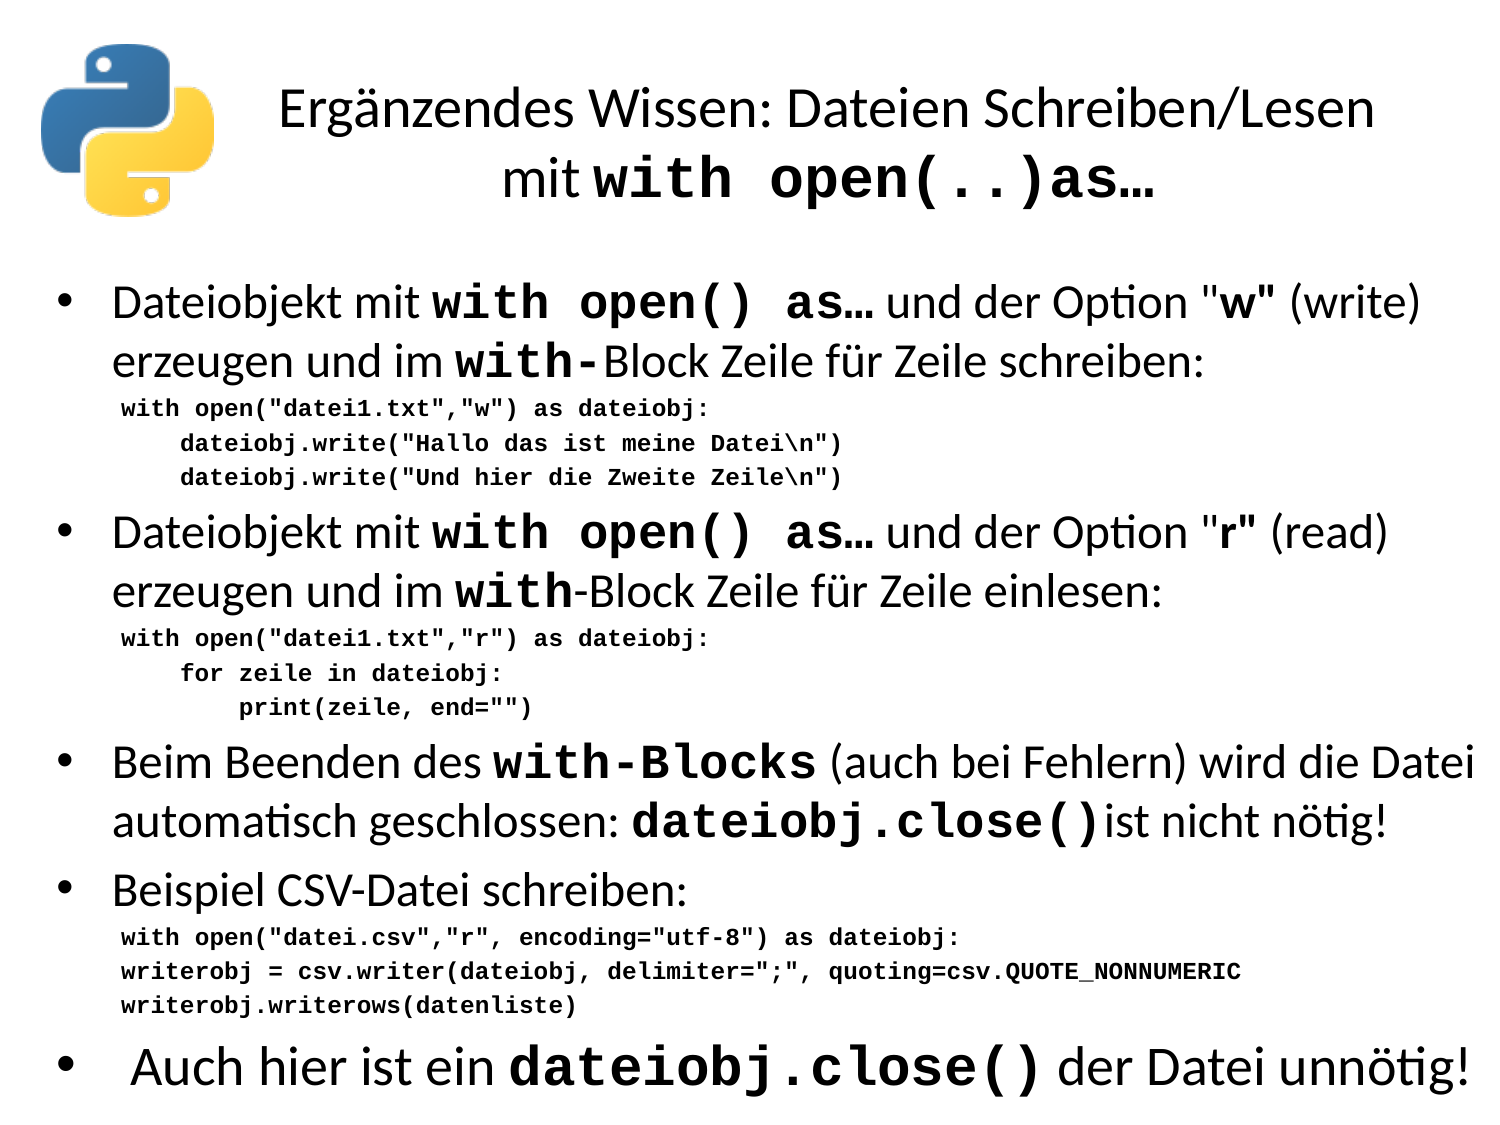

# Ergänzendes Wissen: Dateien Schreiben/Lesen mit with open(..)as…
Dateiobjekt mit with open() as… und der Option "w" (write) erzeugen und im with-Block Zeile für Zeile schreiben:
with open("datei1.txt","w") as dateiobj:
    dateiobj.write("Hallo das ist meine Datei\n")
    dateiobj.write("Und hier die Zweite Zeile\n")
Dateiobjekt mit with open() as… und der Option "r" (read) erzeugen und im with-Block Zeile für Zeile einlesen:
with open("datei1.txt","r") as dateiobj:
    for zeile in dateiobj:
        print(zeile, end="")
Beim Beenden des with-Blocks (auch bei Fehlern) wird die Datei automatisch geschlossen: dateiobj.close()ist nicht nötig!
Beispiel CSV-Datei schreiben:
with open("datei.csv","r", encoding="utf-8") as dateiobj:
	writerobj = csv.writer(dateiobj, delimiter=";", quoting=csv.QUOTE_NONNUMERIC
	writerobj.writerows(datenliste)
Auch hier ist ein dateiobj.close() der Datei unnötig!